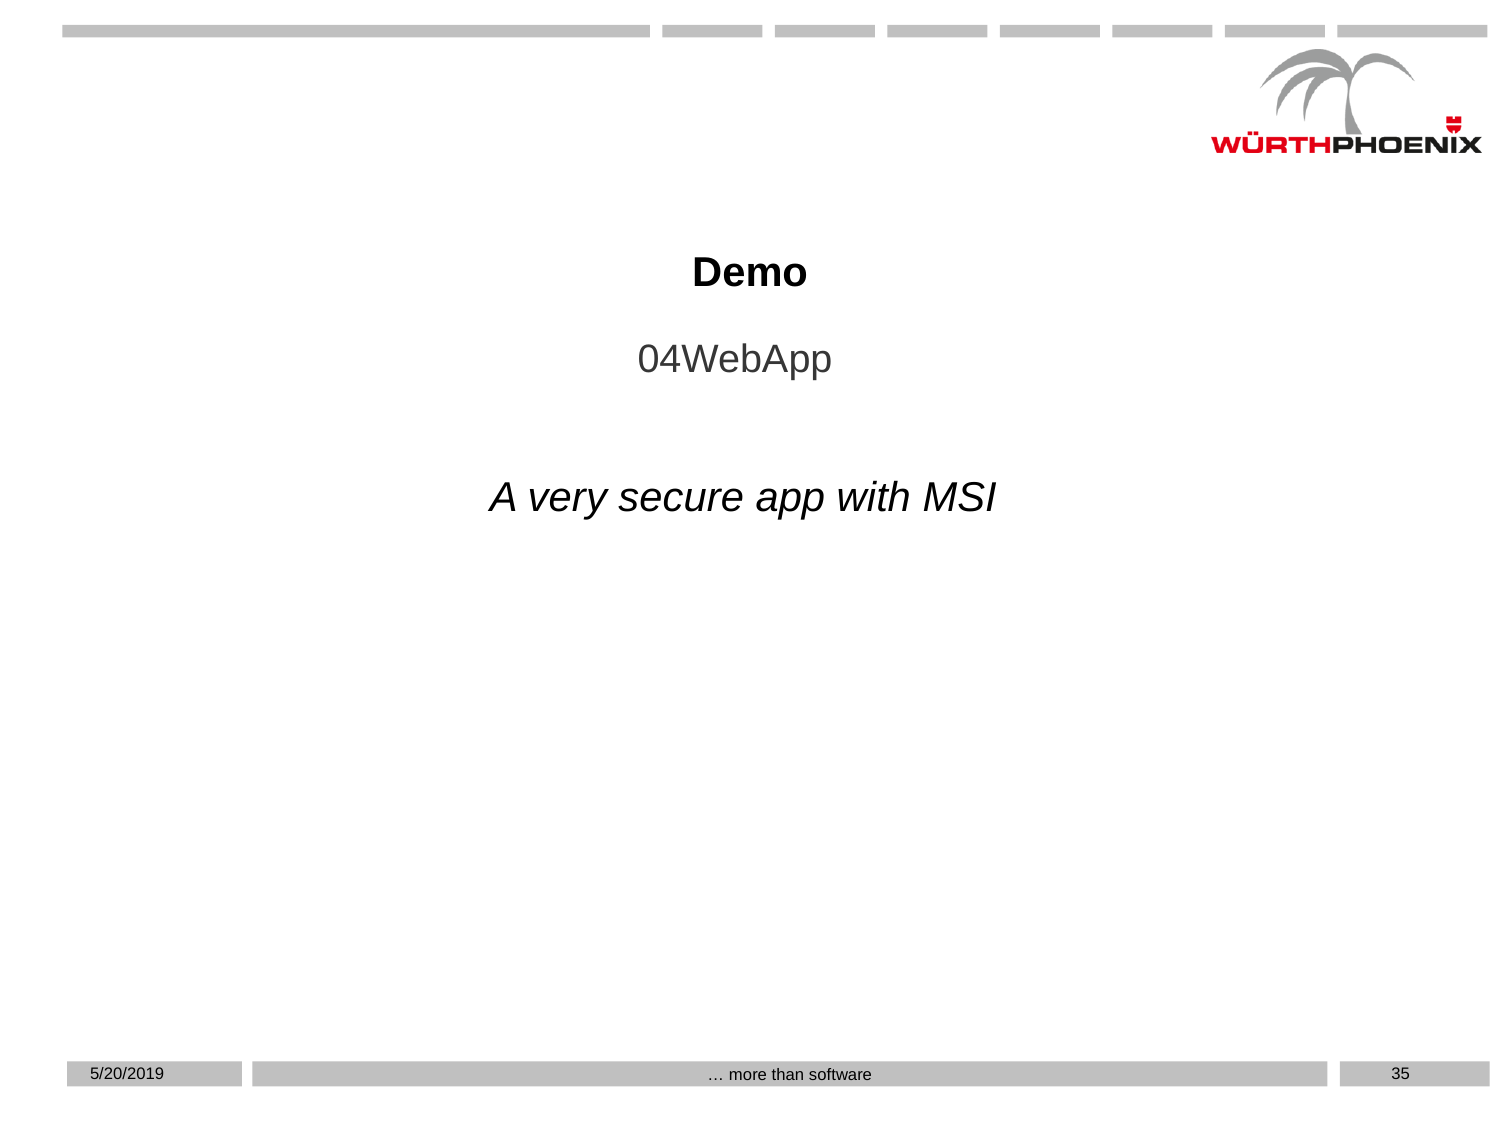

Demo
04WebApp
A very secure app with MSI
5/20/2019
35